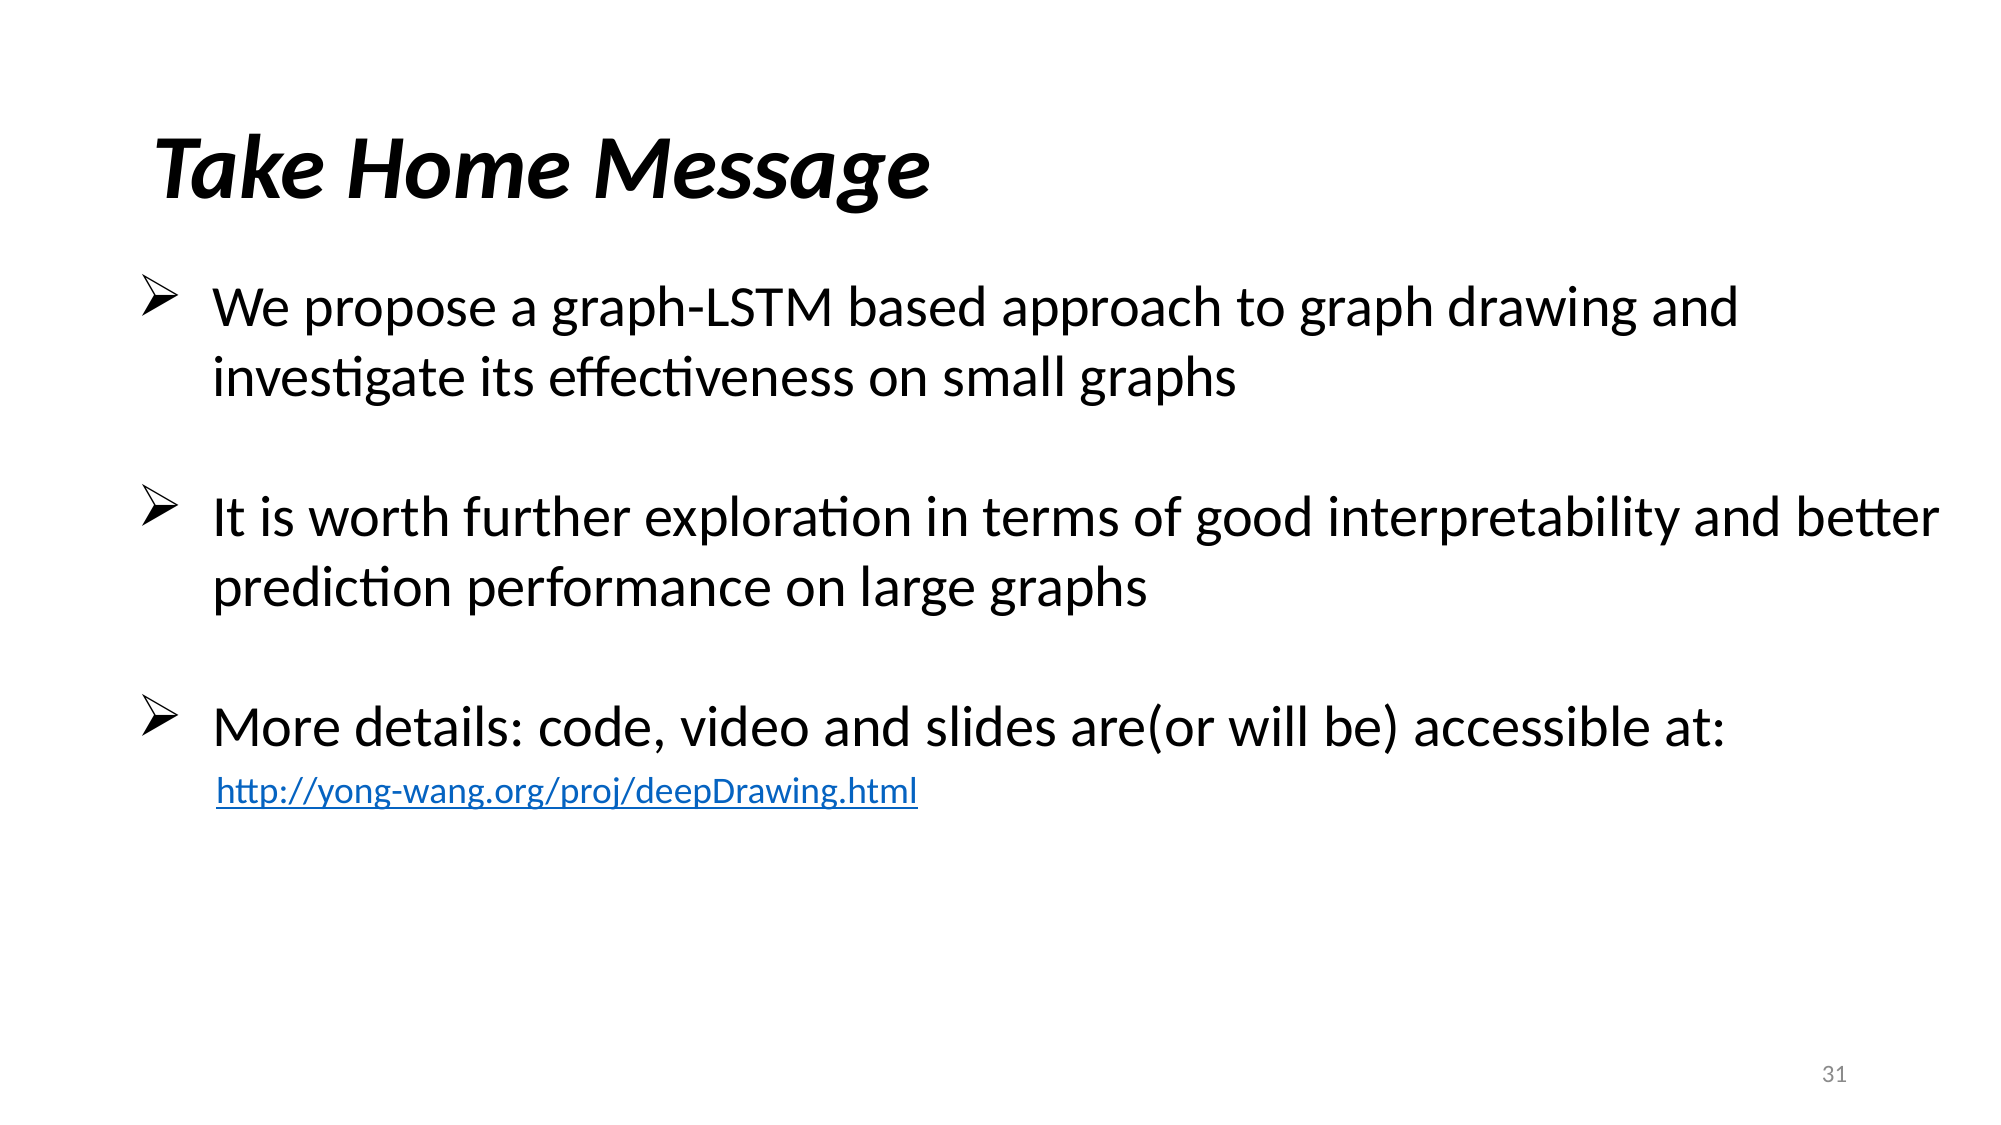

# Take Home Message
We propose a graph-LSTM based approach to graph drawing and investigate its effectiveness on small graphs

It is worth further exploration in terms of good interpretability and better prediction performance on large graphs

More details: code, video and slides are(or will be) accessible at:

http://yong-wang.org/proj/deepDrawing.html
31